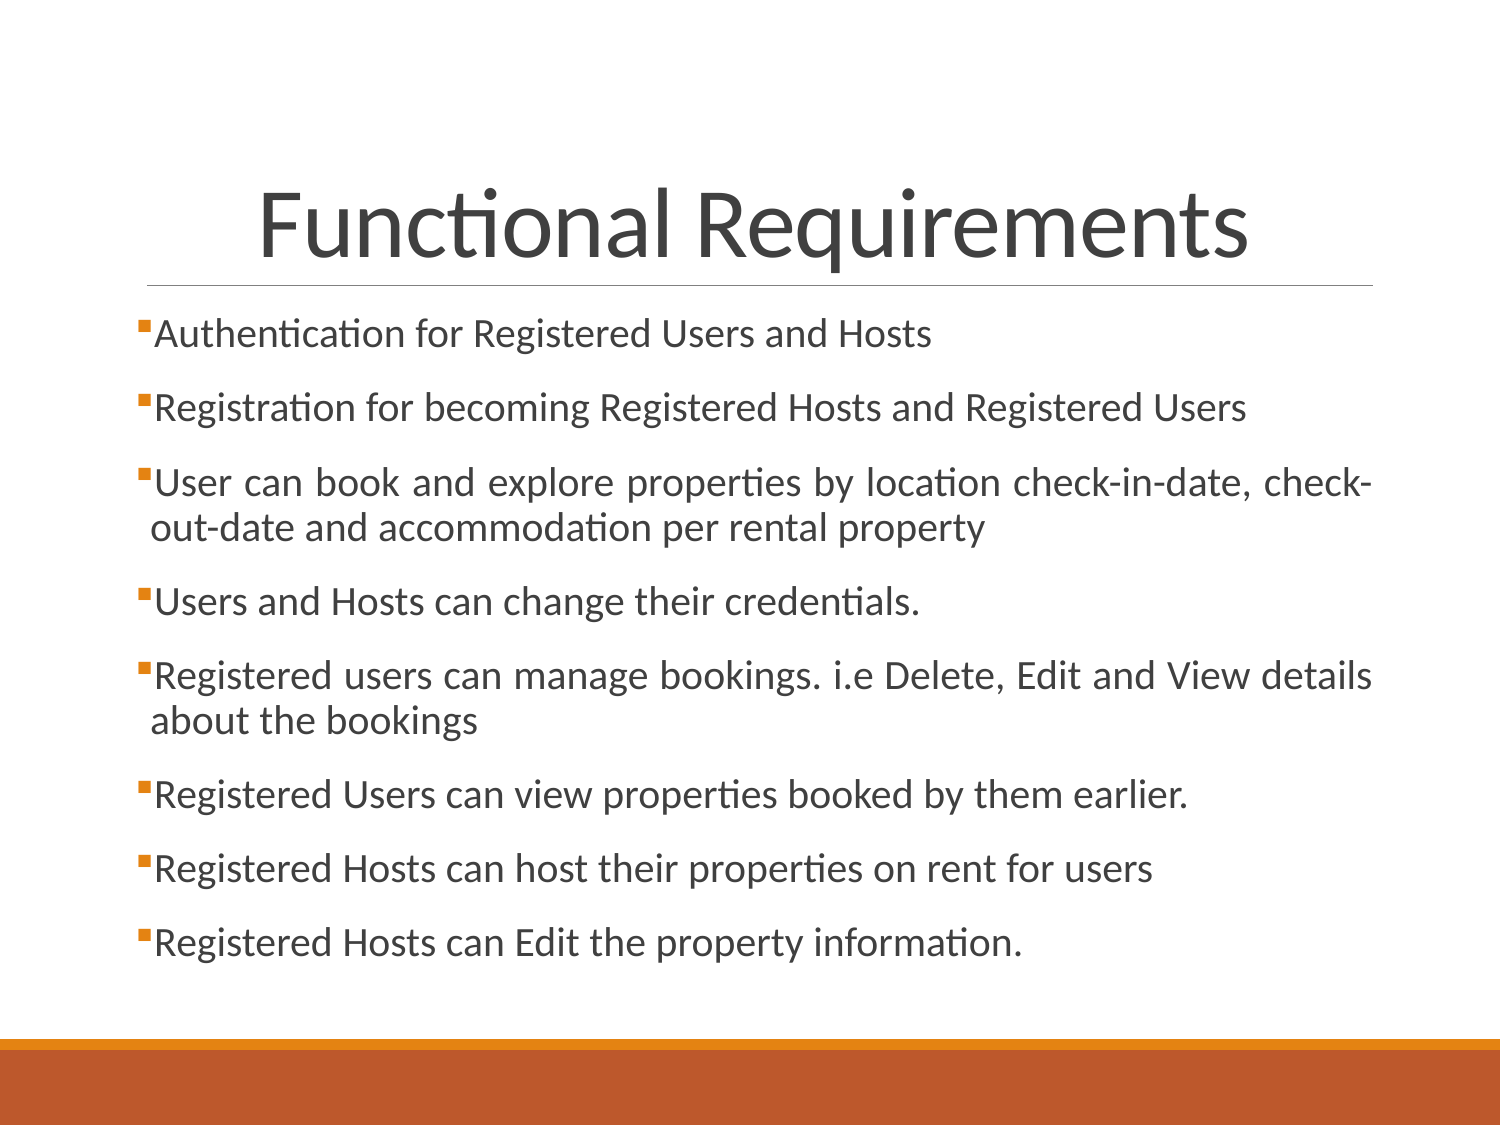

# Functional Requirements
Authentication for Registered Users and Hosts
Registration for becoming Registered Hosts and Registered Users
User can book and explore properties by location check-in-date, check-out-date and accommodation per rental property
Users and Hosts can change their credentials.
Registered users can manage bookings. i.e Delete, Edit and View details about the bookings
Registered Users can view properties booked by them earlier.
Registered Hosts can host their properties on rent for users
Registered Hosts can Edit the property information.